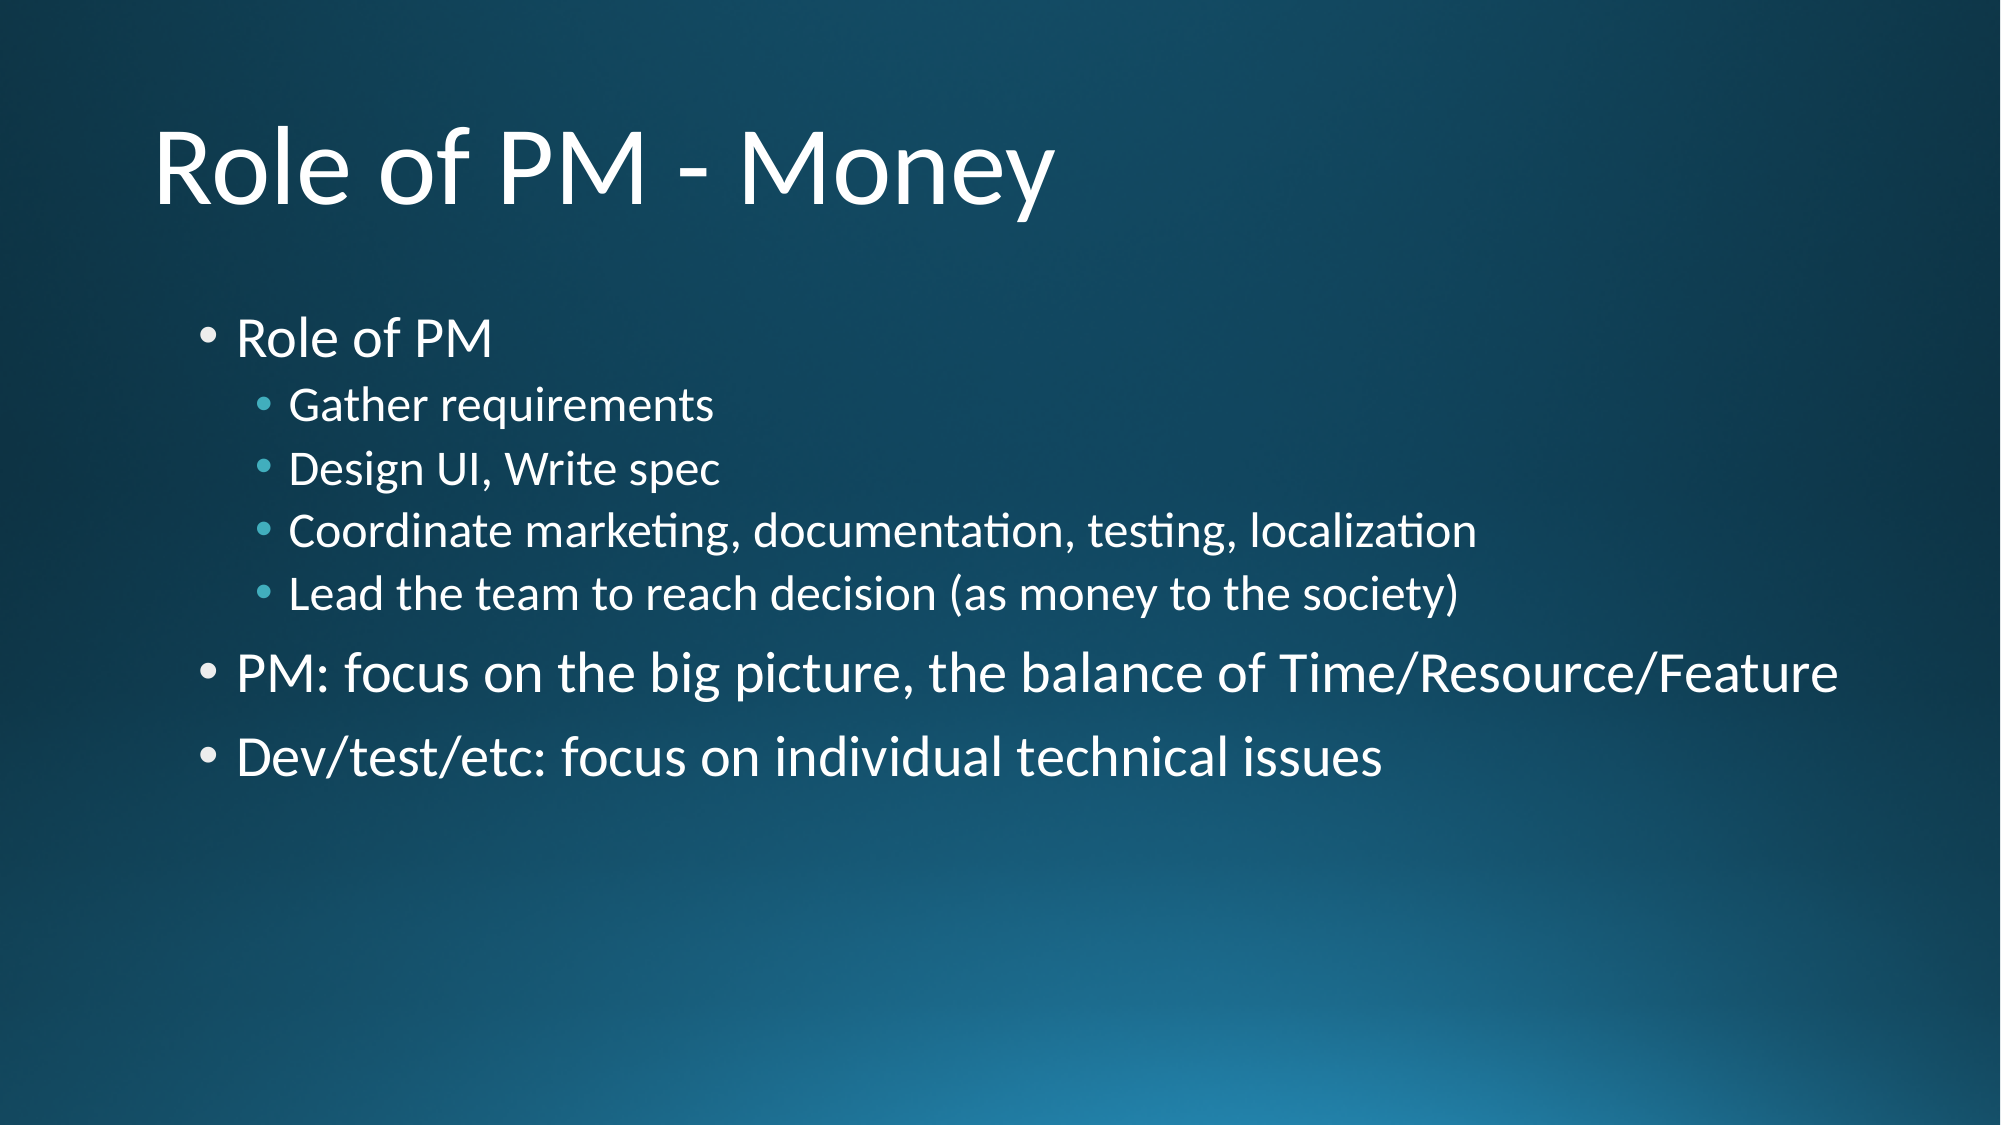

# Role of PM - Money
Role of PM
Gather requirements
Design UI, Write spec
Coordinate marketing, documentation, testing, localization
Lead the team to reach decision (as money to the society)
PM: focus on the big picture, the balance of Time/Resource/Feature
Dev/test/etc: focus on individual technical issues